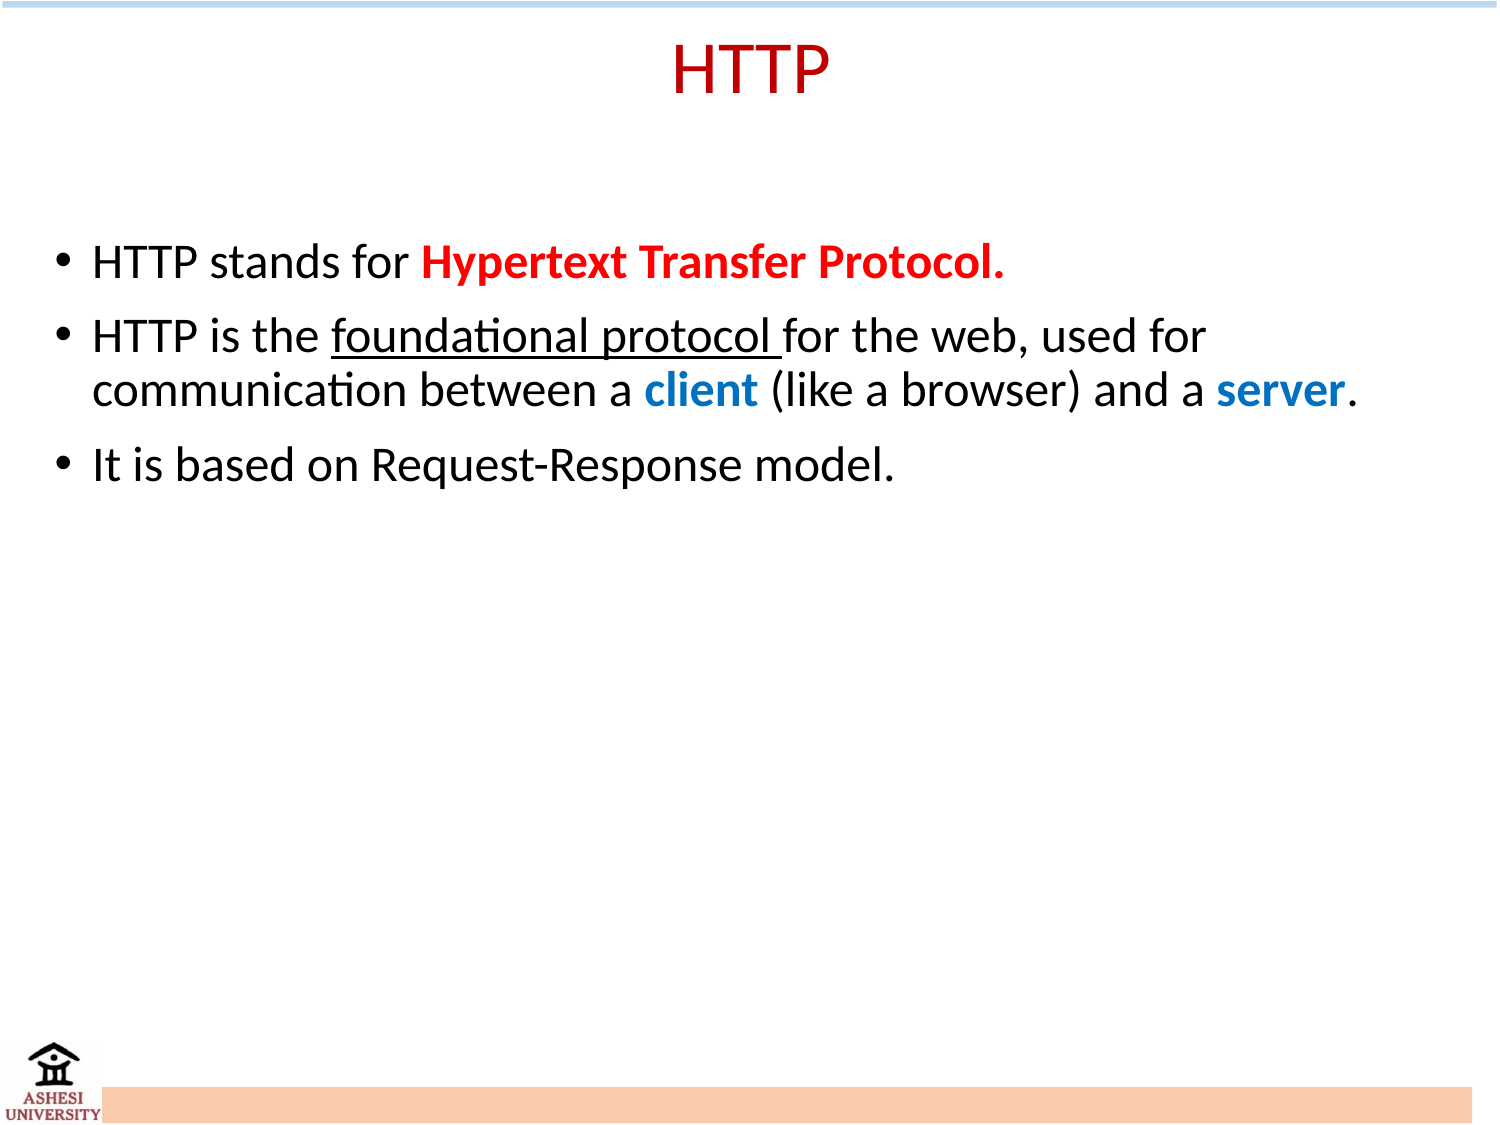

# HTTP
HTTP stands for Hypertext Transfer Protocol.
HTTP is the foundational protocol for the web, used for communication between a client (like a browser) and a server.
It is based on Request-Response model.